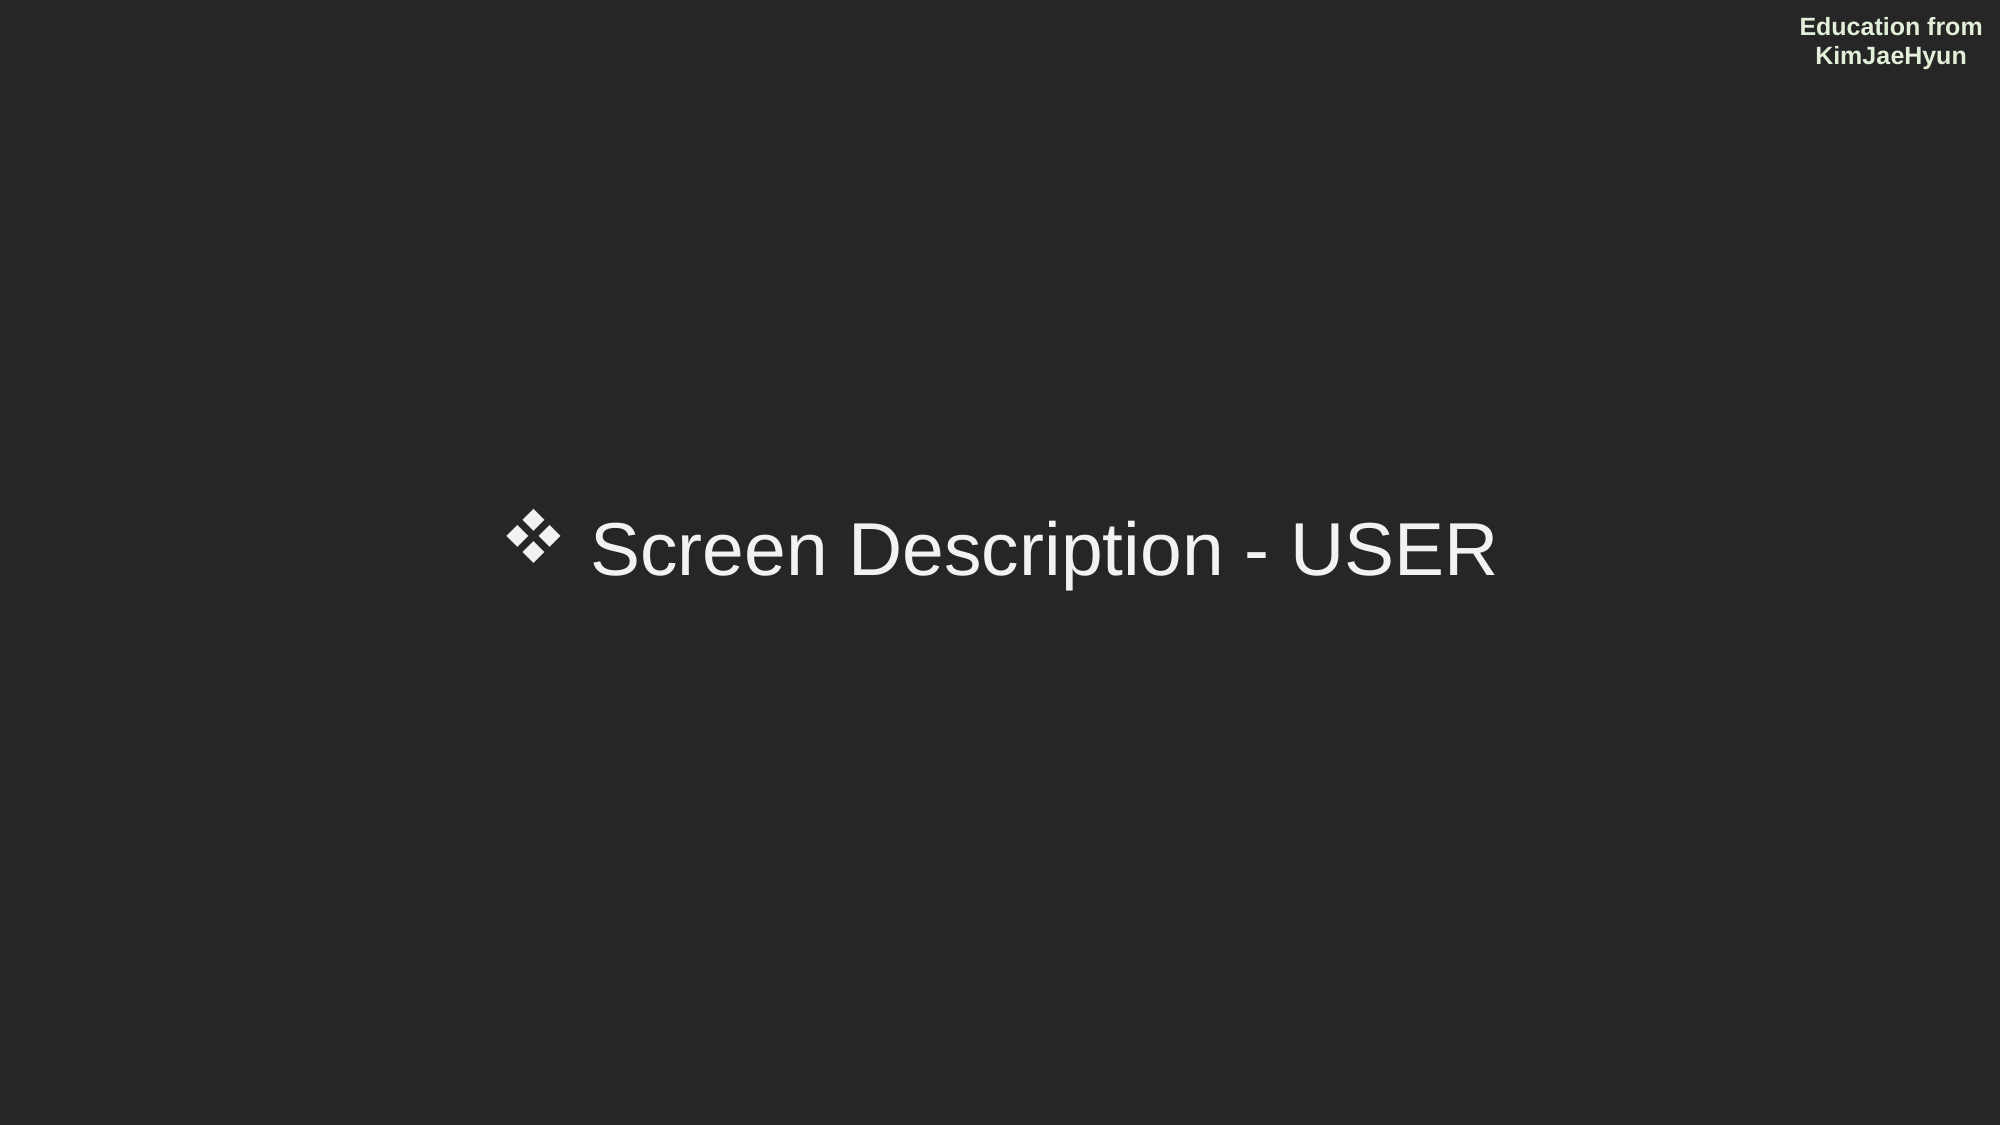

Education from KimJaeHyun
 Screen Description - USER